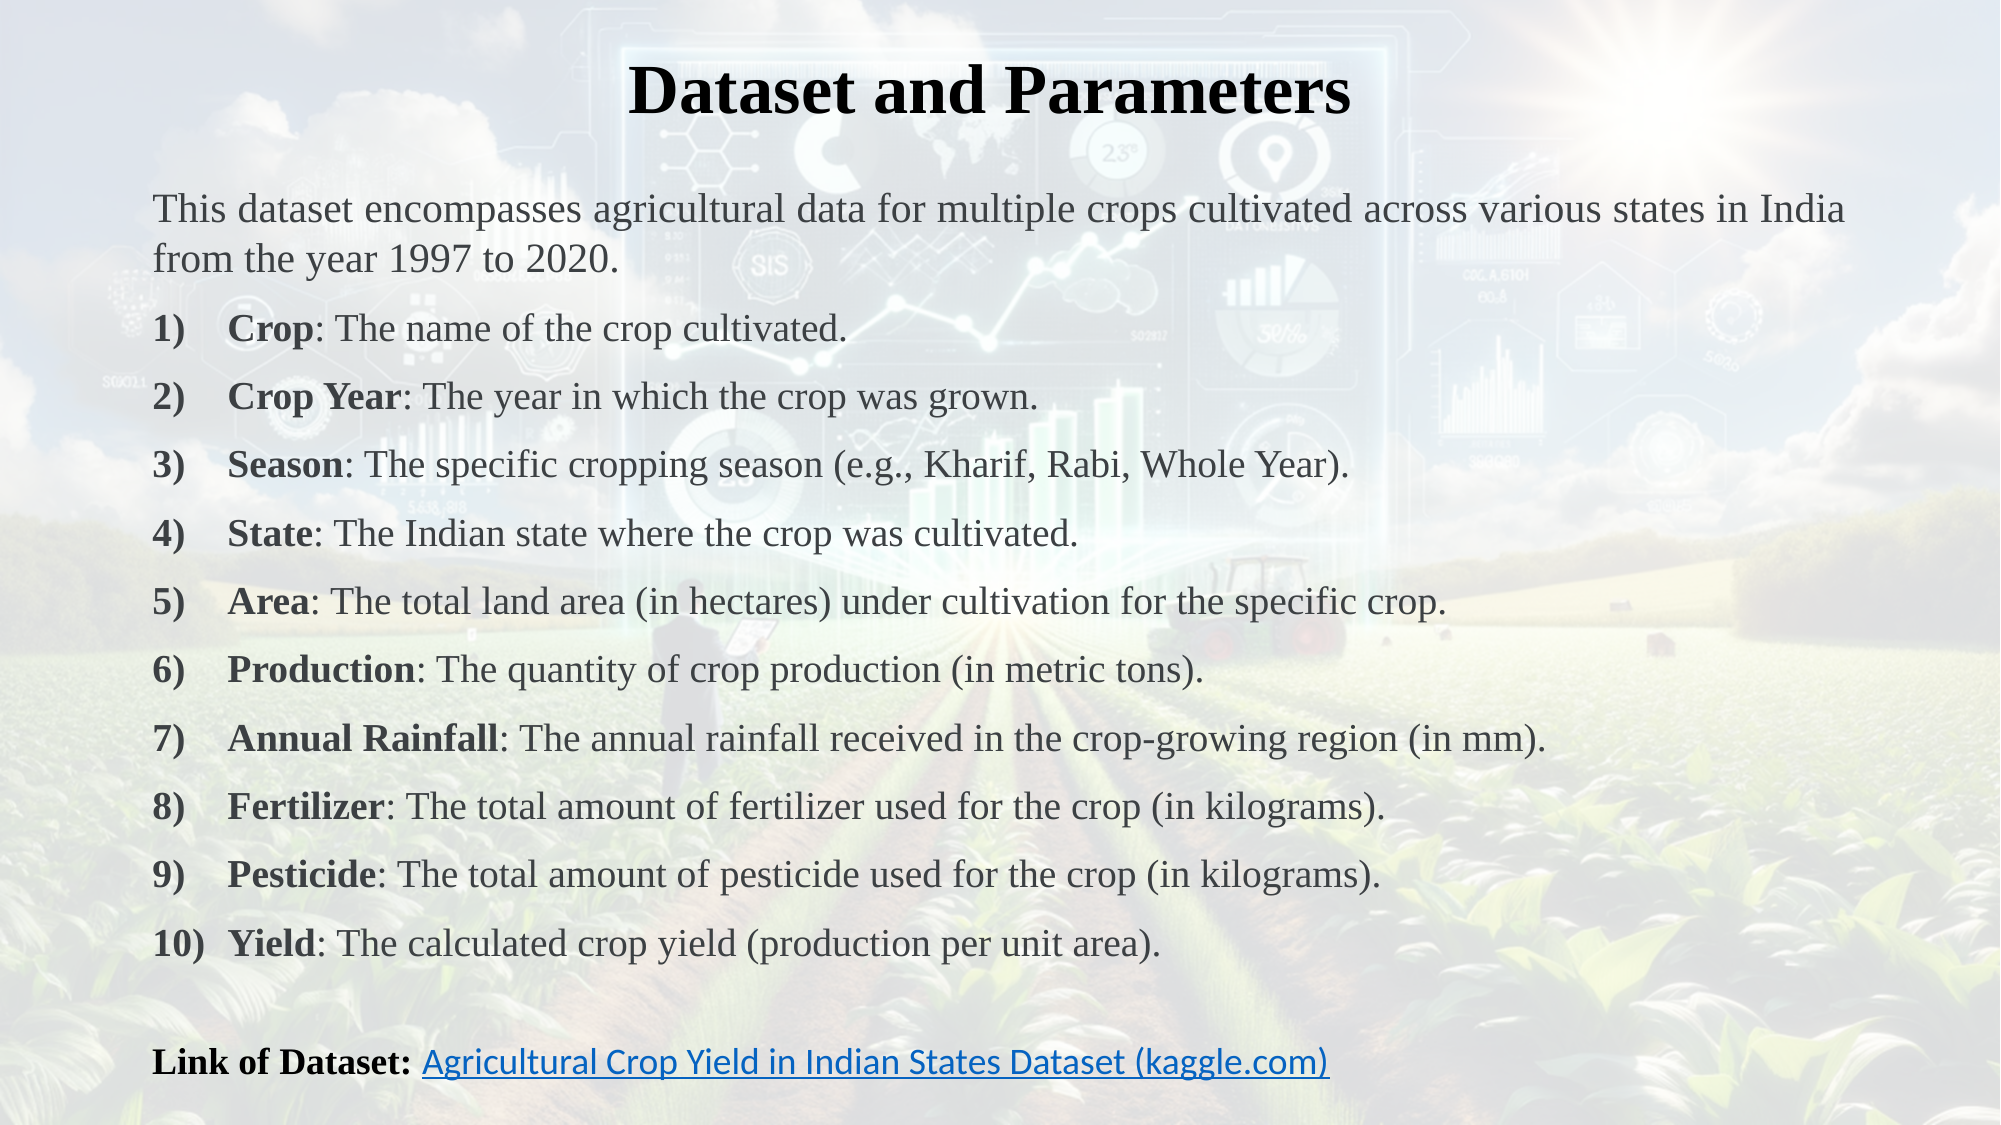

# Dataset and Parameters
This dataset encompasses agricultural data for multiple crops cultivated across various states in India from the year 1997 to 2020.
Crop: The name of the crop cultivated.
Crop Year: The year in which the crop was grown.
Season: The specific cropping season (e.g., Kharif, Rabi, Whole Year).
State: The Indian state where the crop was cultivated.
Area: The total land area (in hectares) under cultivation for the specific crop.
Production: The quantity of crop production (in metric tons).
Annual Rainfall: The annual rainfall received in the crop-growing region (in mm).
Fertilizer: The total amount of fertilizer used for the crop (in kilograms).
Pesticide: The total amount of pesticide used for the crop (in kilograms).
Yield: The calculated crop yield (production per unit area).

Link of Dataset: Agricultural Crop Yield in Indian States Dataset (kaggle.com)